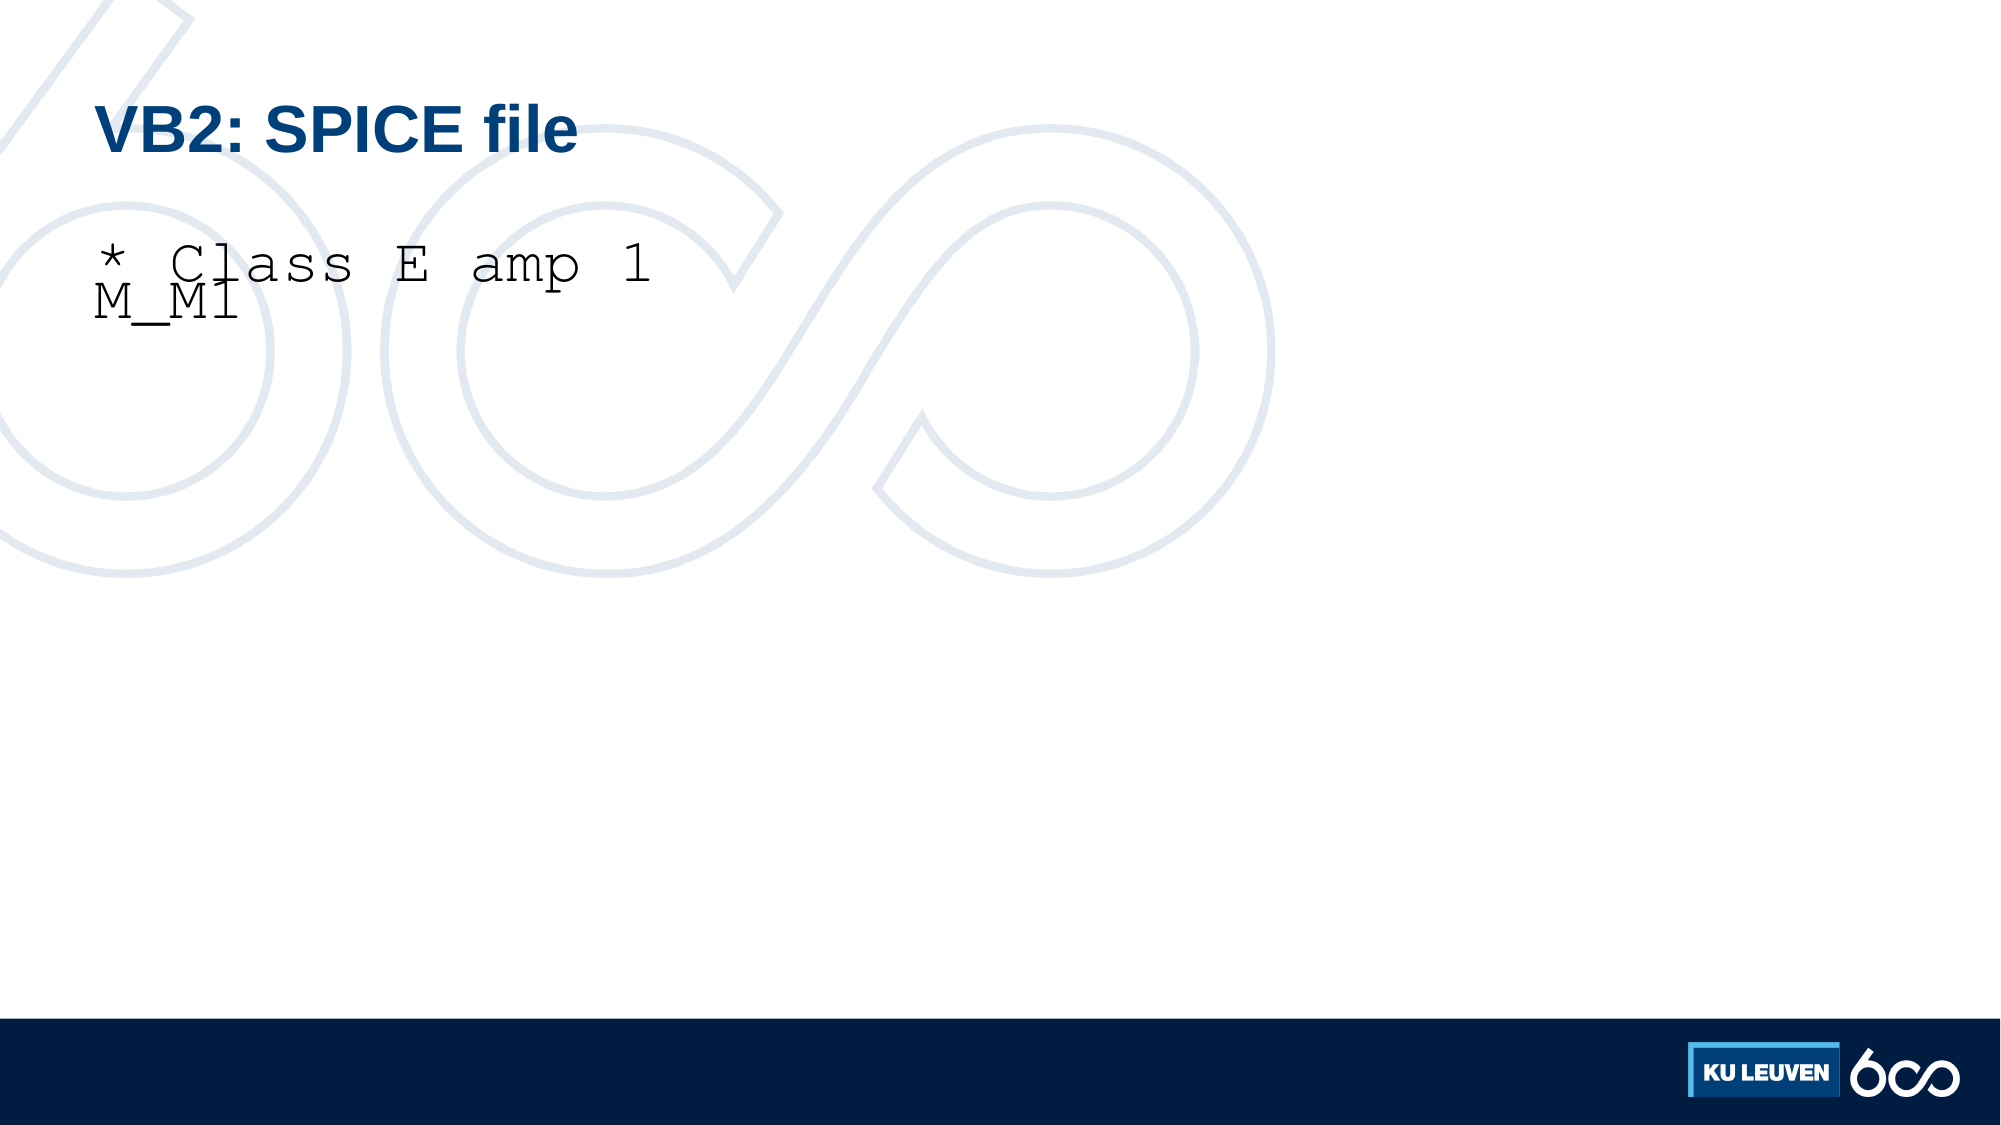

# VB2: SPICE file
* Class E amp 1
M_M1